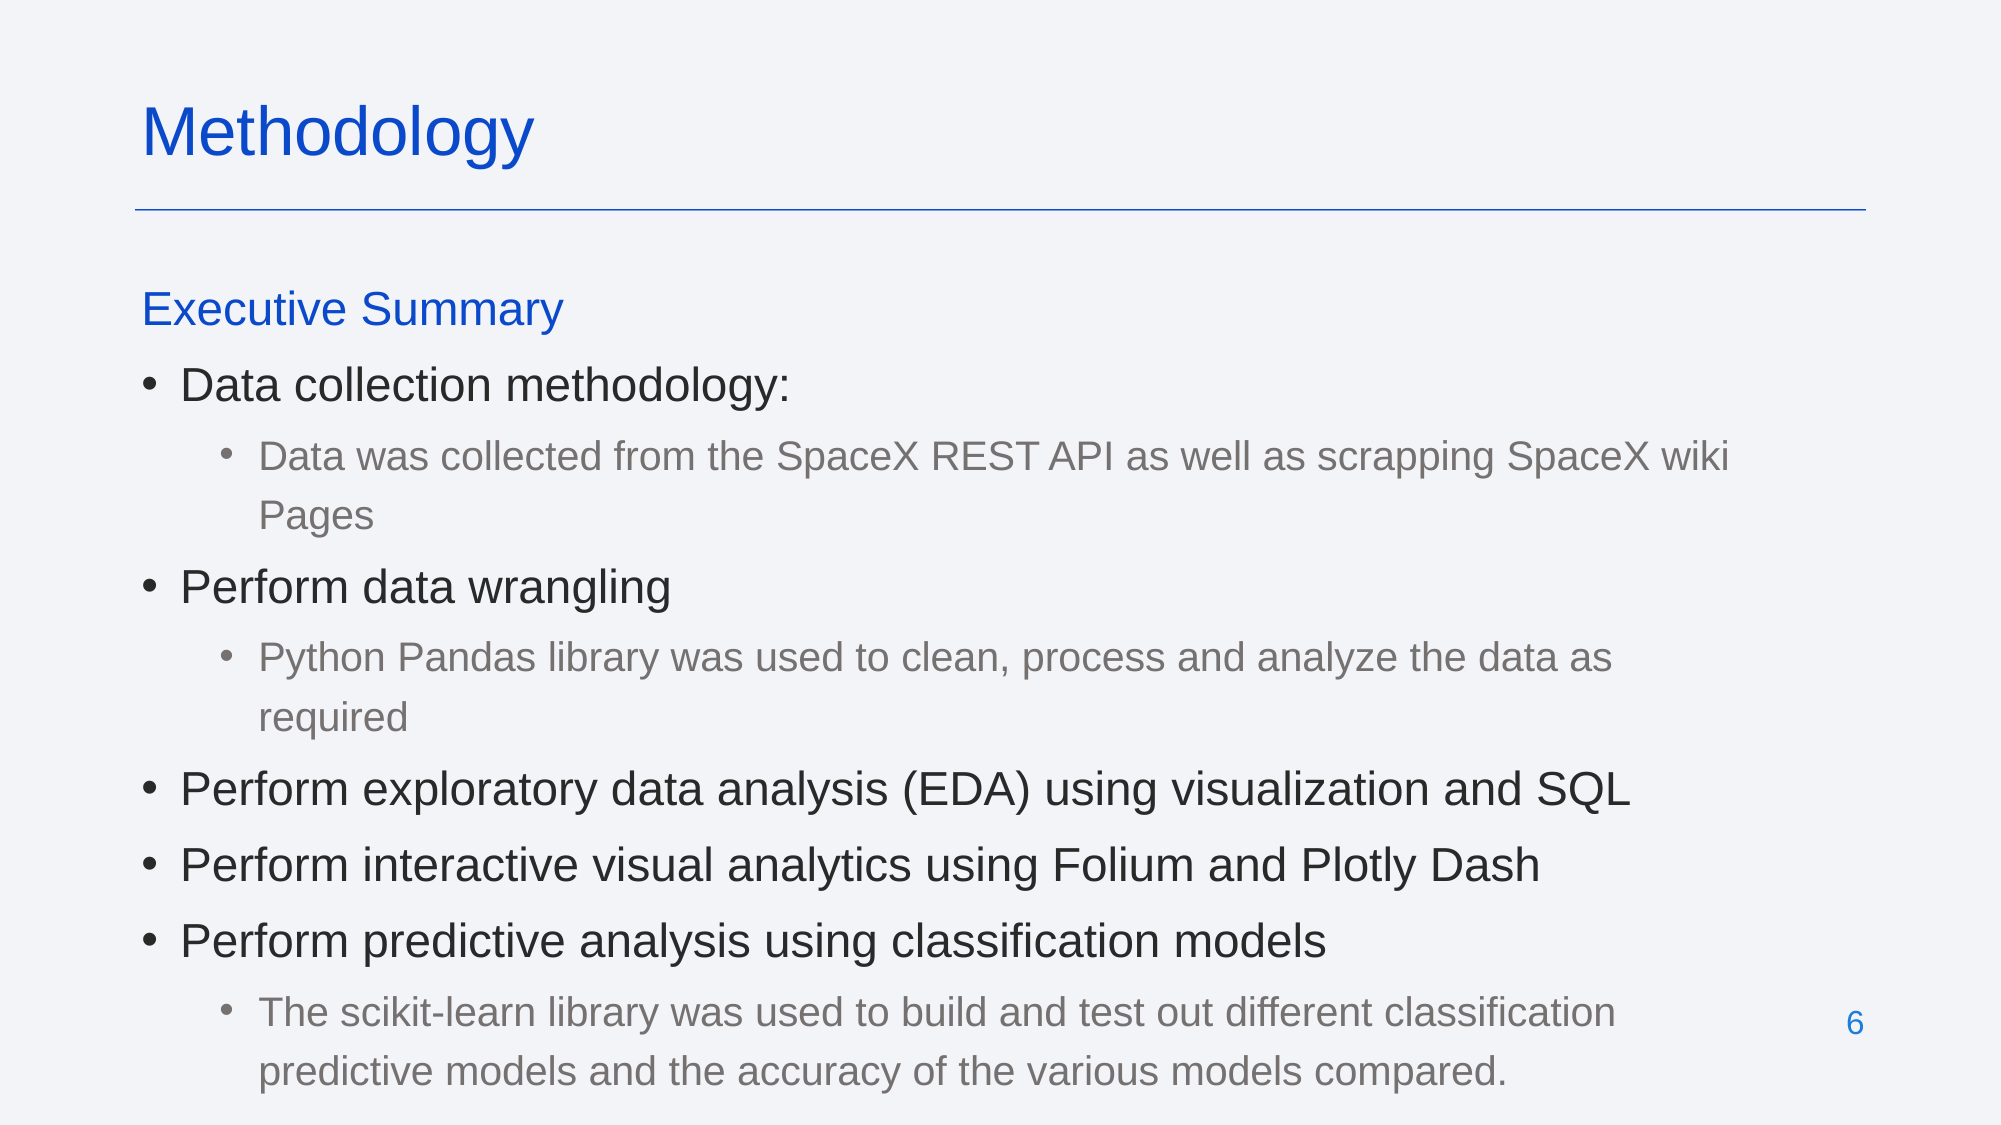

Methodology
Executive Summary
Data collection methodology:
Data was collected from the SpaceX REST API as well as scrapping SpaceX wiki Pages
Perform data wrangling
Python Pandas library was used to clean, process and analyze the data as required
Perform exploratory data analysis (EDA) using visualization and SQL
Perform interactive visual analytics using Folium and Plotly Dash
Perform predictive analysis using classification models
The scikit-learn library was used to build and test out different classification predictive models and the accuracy of the various models compared.

6